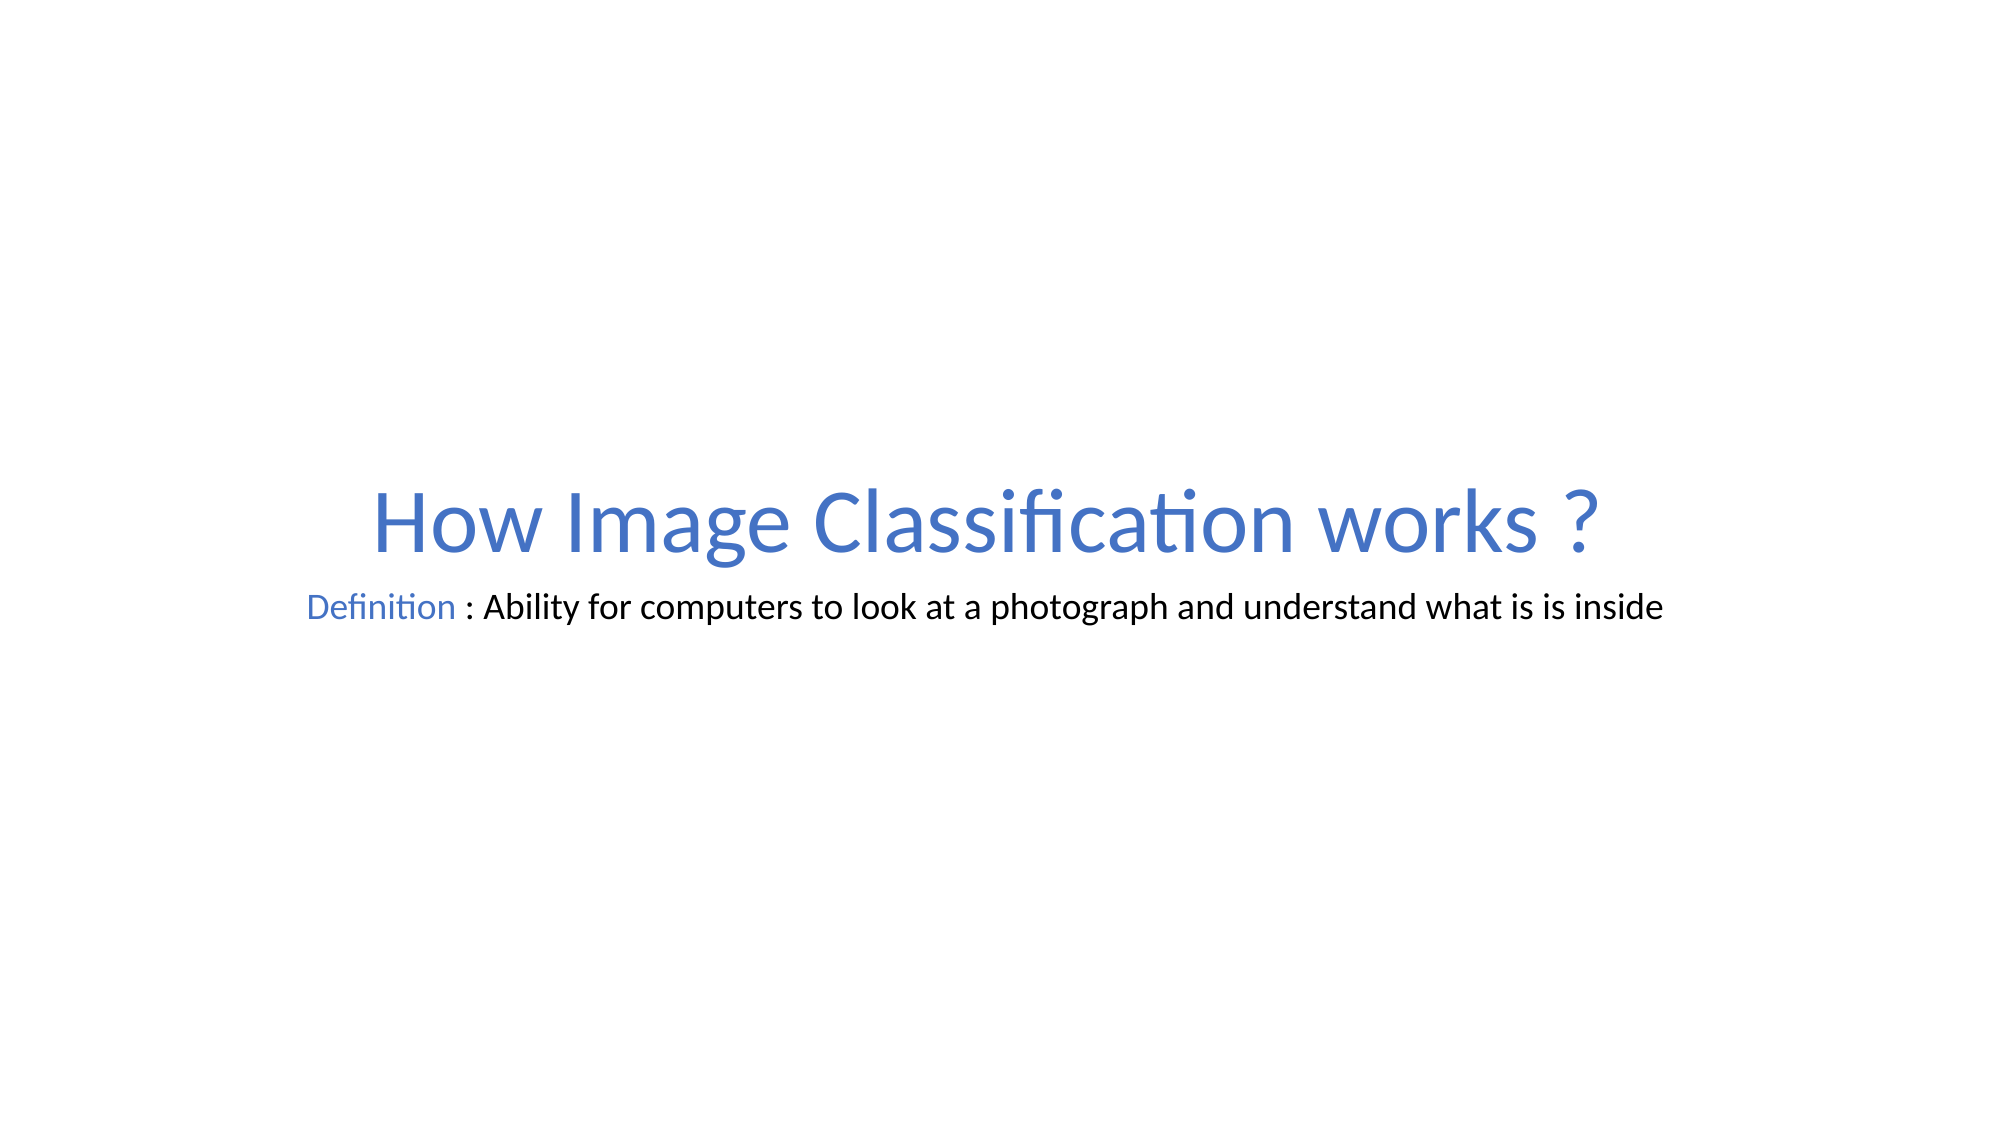

# How Image Classification works ?
Definition : Ability for computers to look at a photograph and understand what is is inside